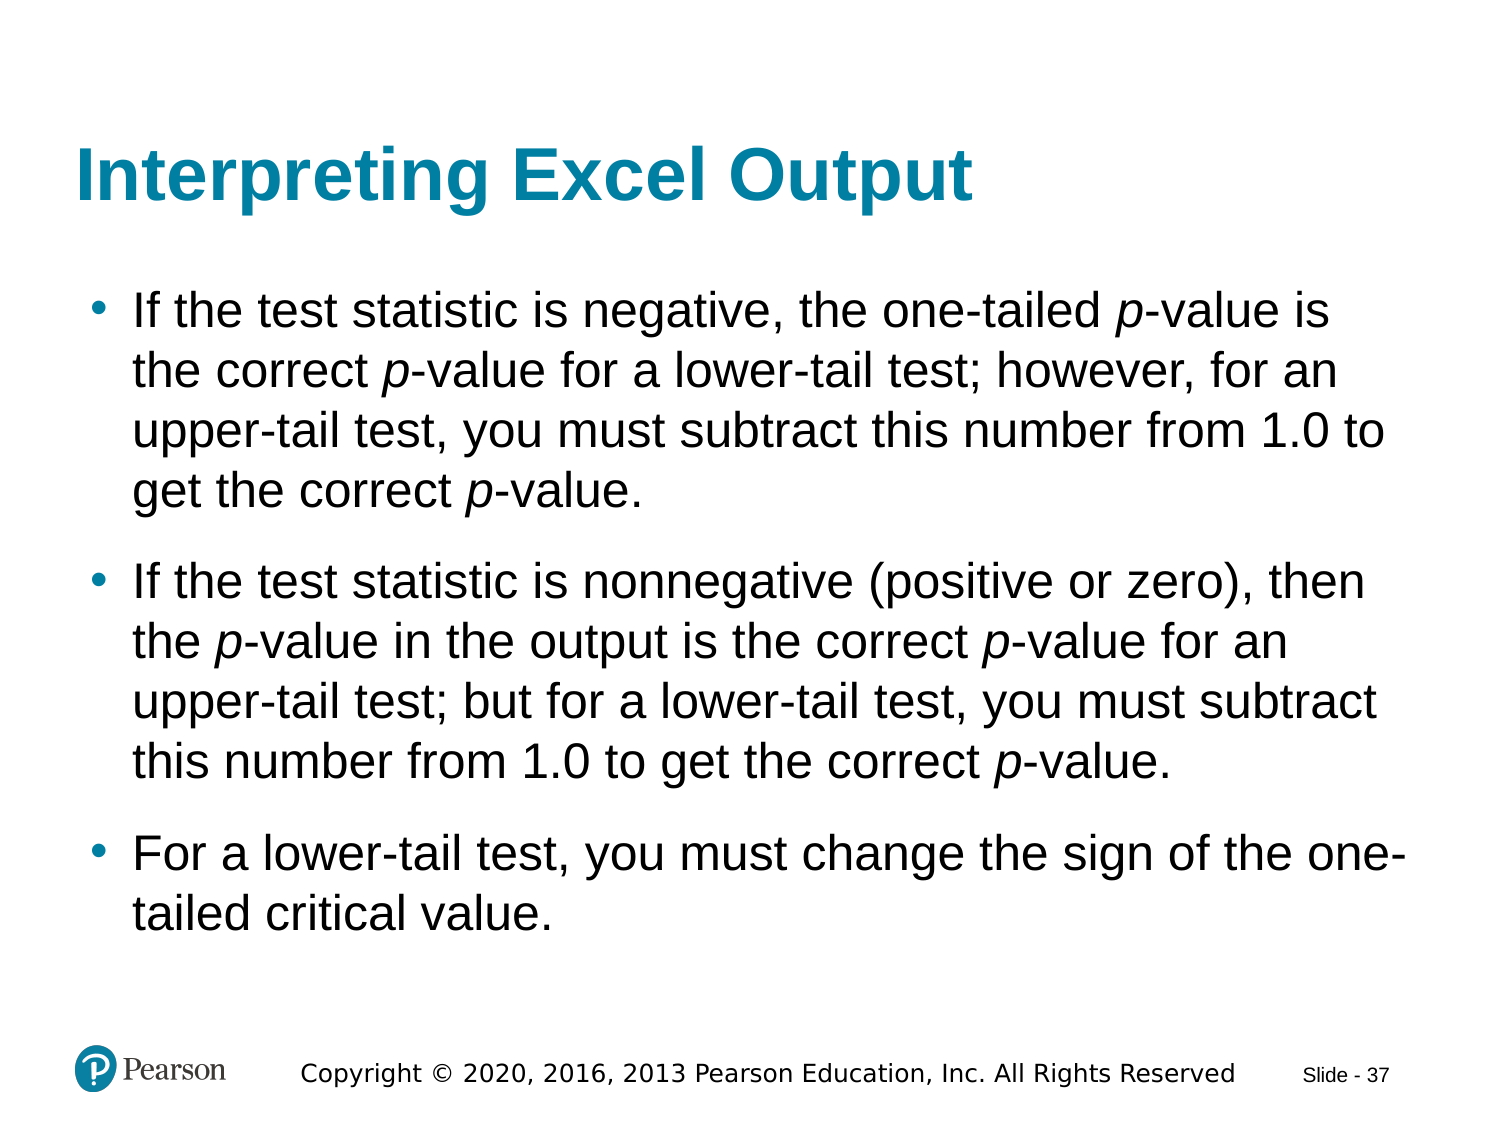

# Interpreting Excel Output
If the test statistic is negative, the one-tailed p-value is the correct p-value for a lower-tail test; however, for an upper-tail test, you must subtract this number from 1.0 to get the correct p-value.
If the test statistic is nonnegative (positive or zero), then the p-value in the output is the correct p-value for an upper-tail test; but for a lower-tail test, you must subtract this number from 1.0 to get the correct p-value.
For a lower-tail test, you must change the sign of the one-tailed critical value.